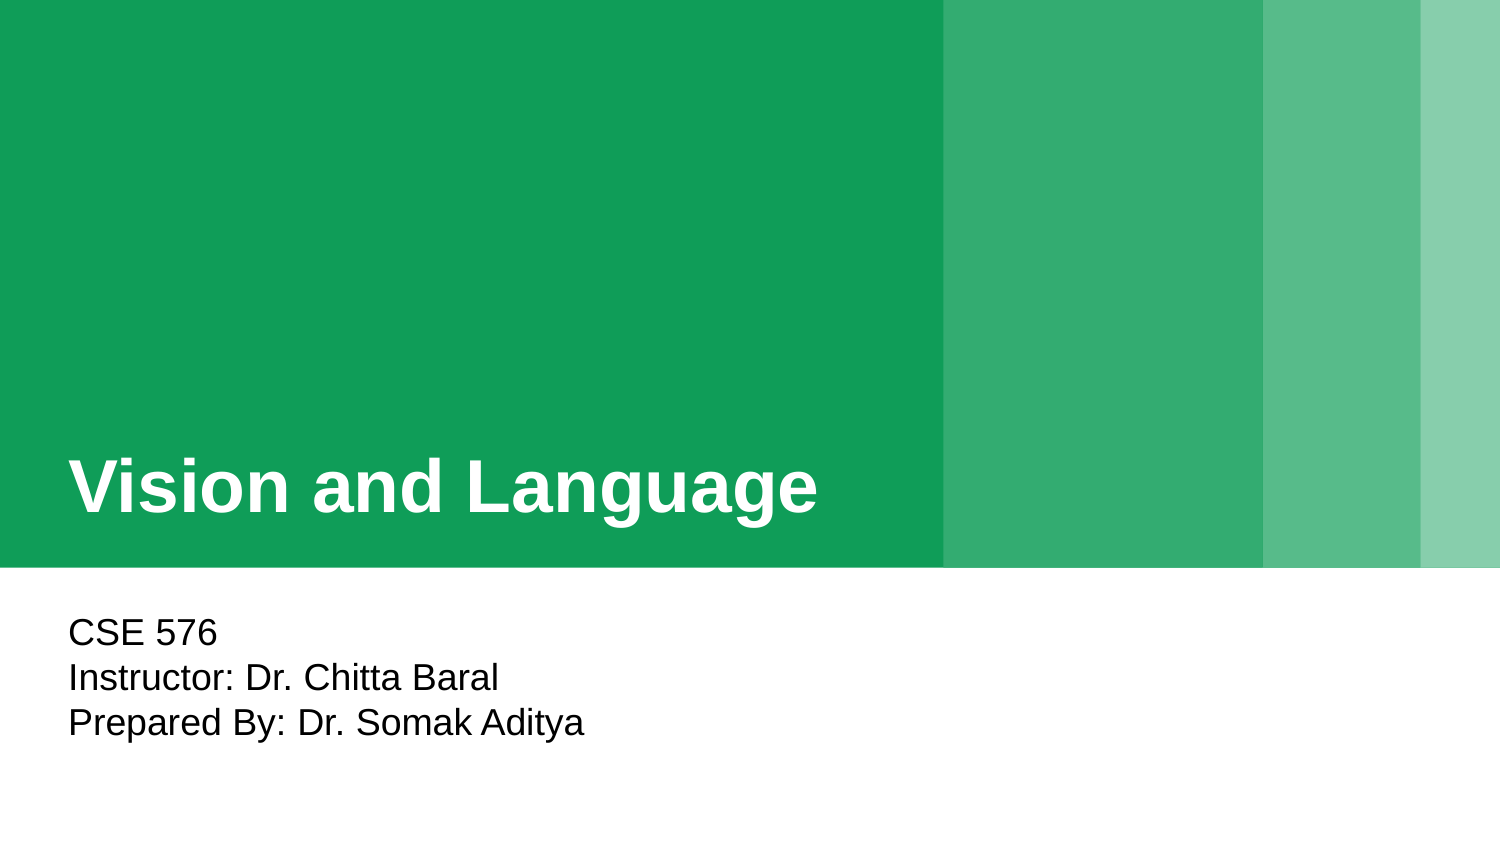

# Vision and Language
CSE 576
Instructor: Dr. Chitta Baral
Prepared By: Dr. Somak Aditya